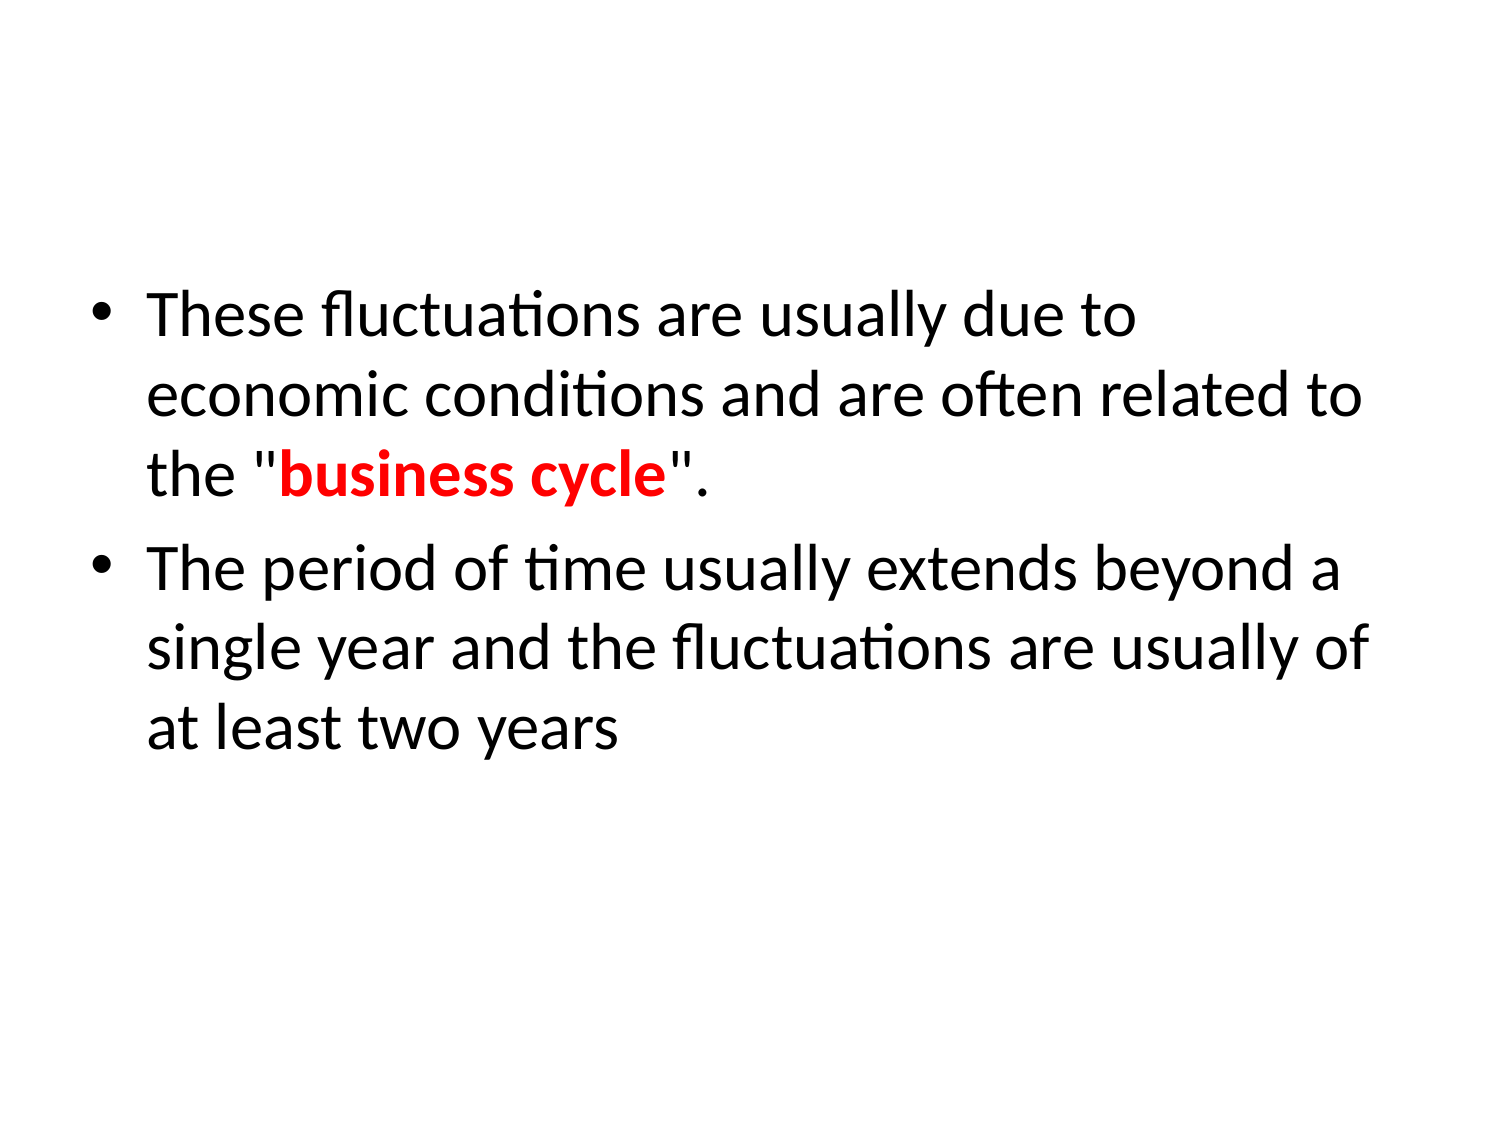

#
These fluctuations are usually due to economic conditions and are often related to the "business cycle".
The period of time usually extends beyond a single year and the fluctuations are usually of at least two years